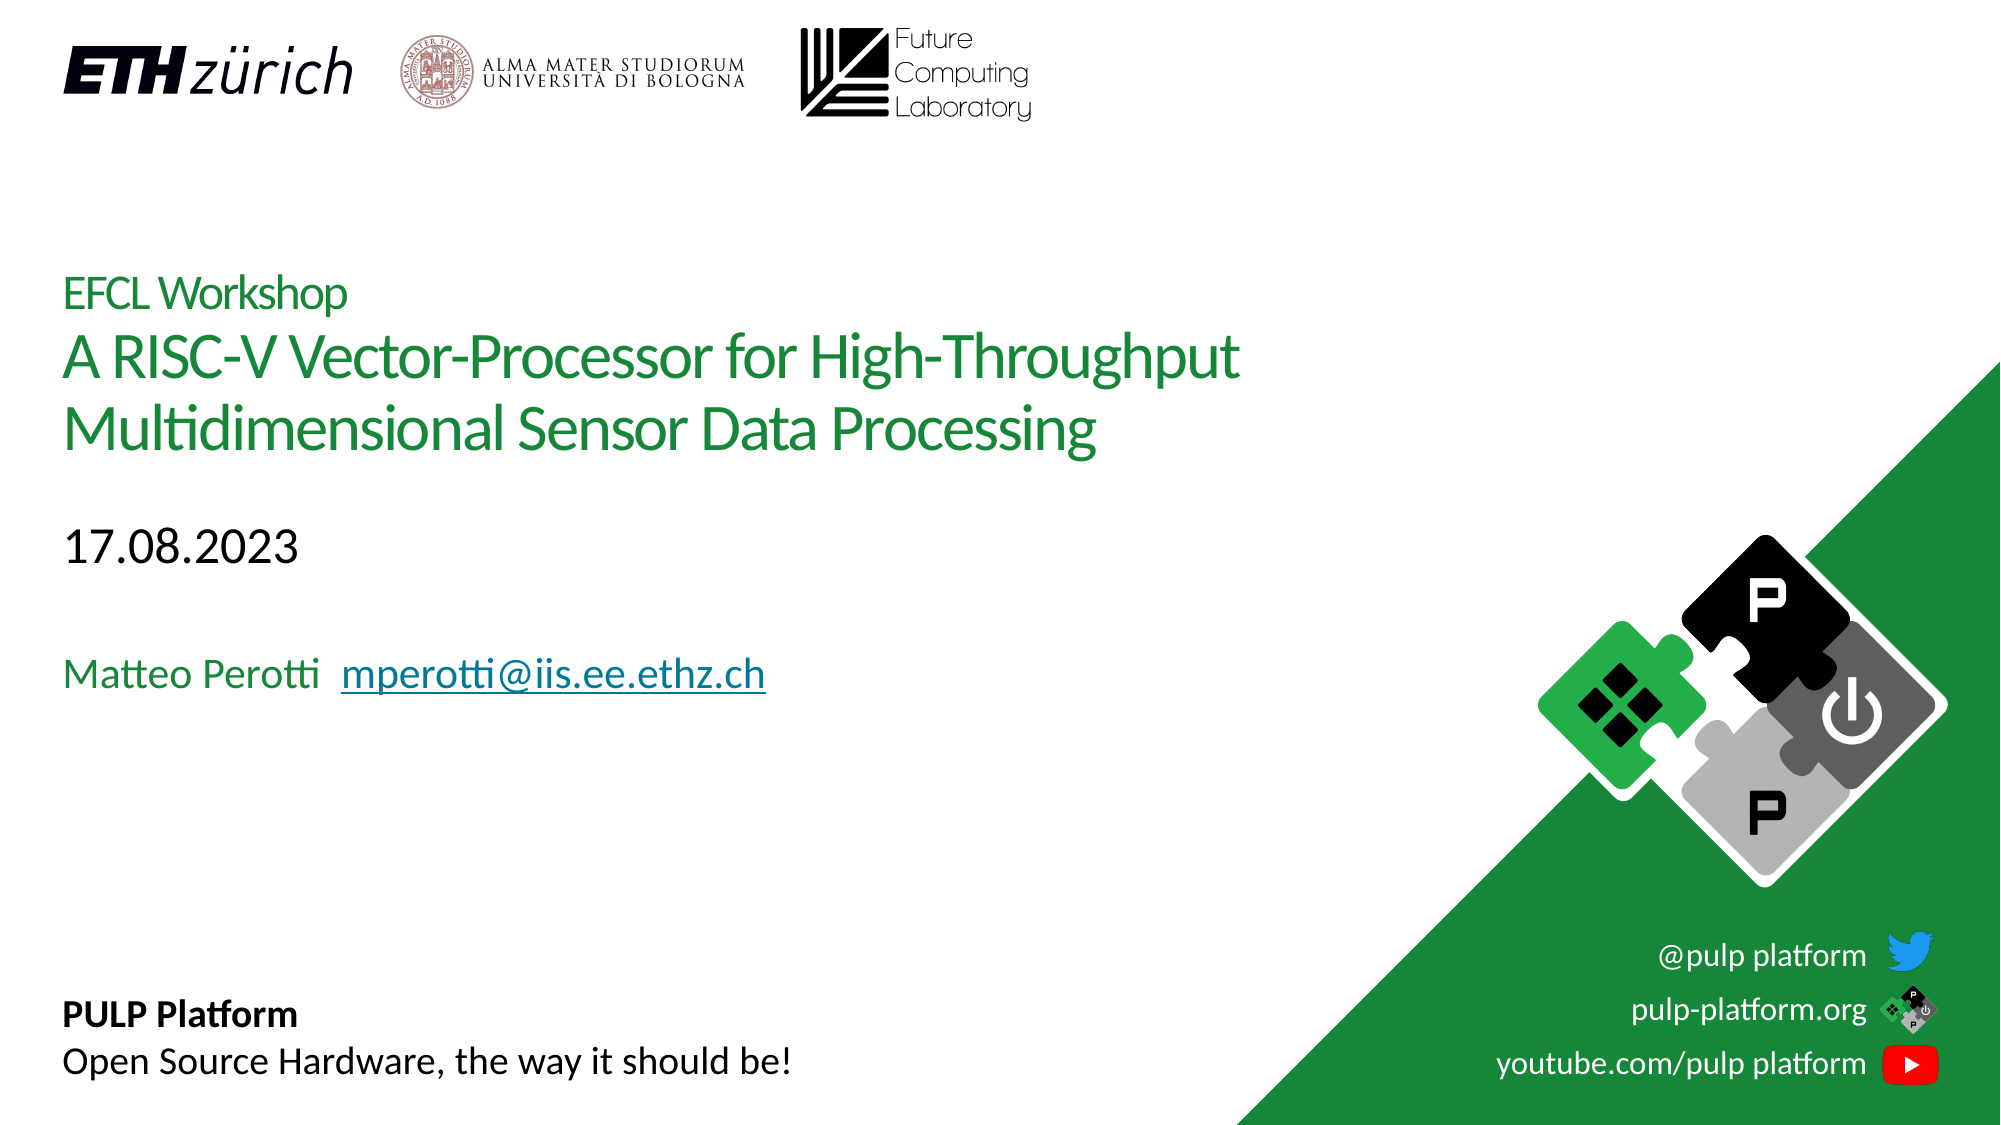

# EFCL Workshop A RISC-V Vector-Processor for High-Throughput  Multidimensional Sensor Data Processing
17.08.2023
Matteo Perotti  mperotti@iis.ee.ethz.ch